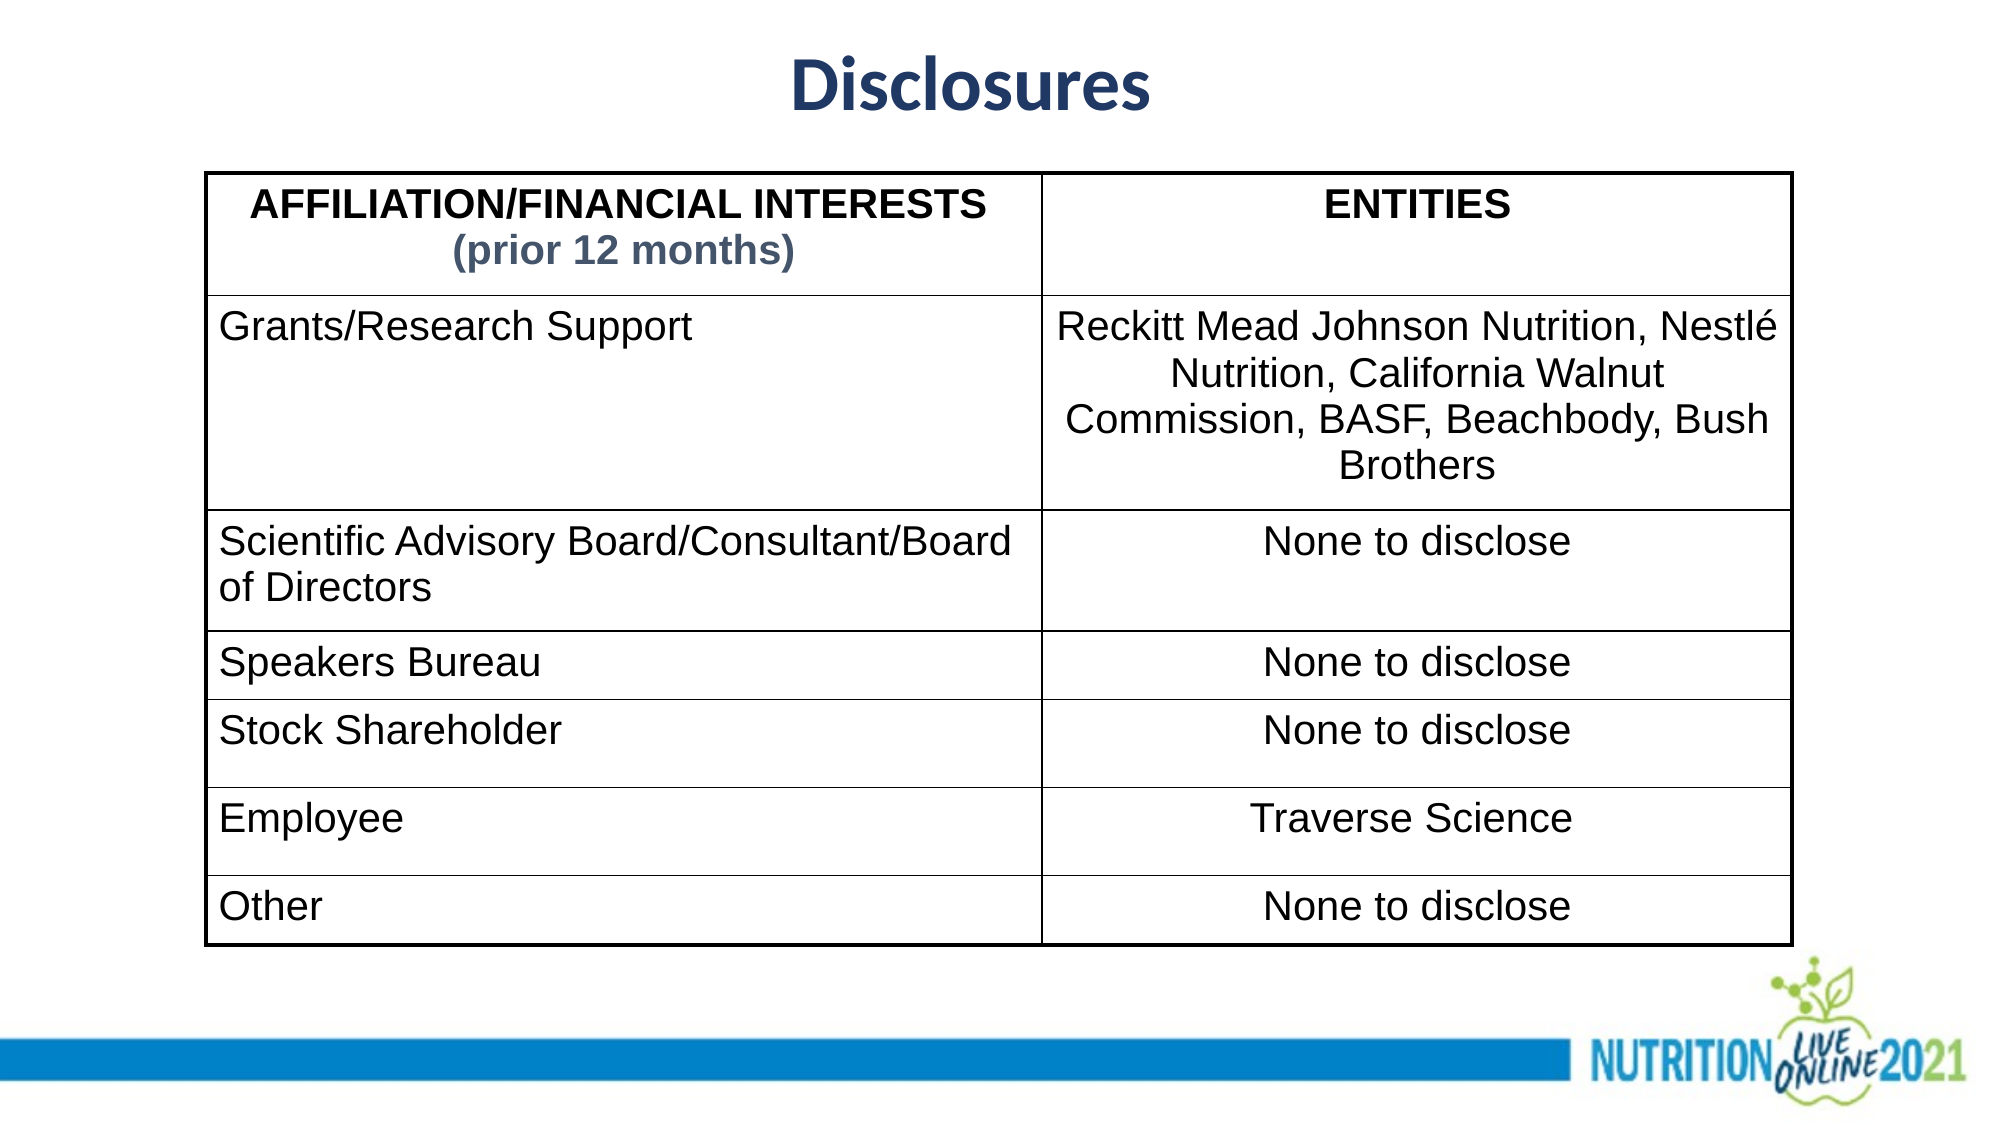

Disclosures
| AFFILIATION/FINANCIAL INTERESTS (prior 12 months) | ENTITIES |
| --- | --- |
| Grants/Research Support | Reckitt Mead Johnson Nutrition, Nestlé Nutrition, California Walnut Commission, BASF, Beachbody, Bush Brothers |
| Scientific Advisory Board/Consultant/Board of Directors | None to disclose |
| Speakers Bureau | None to disclose |
| Stock Shareholder | None to disclose |
| Employee | Traverse Science |
| Other | None to disclose |